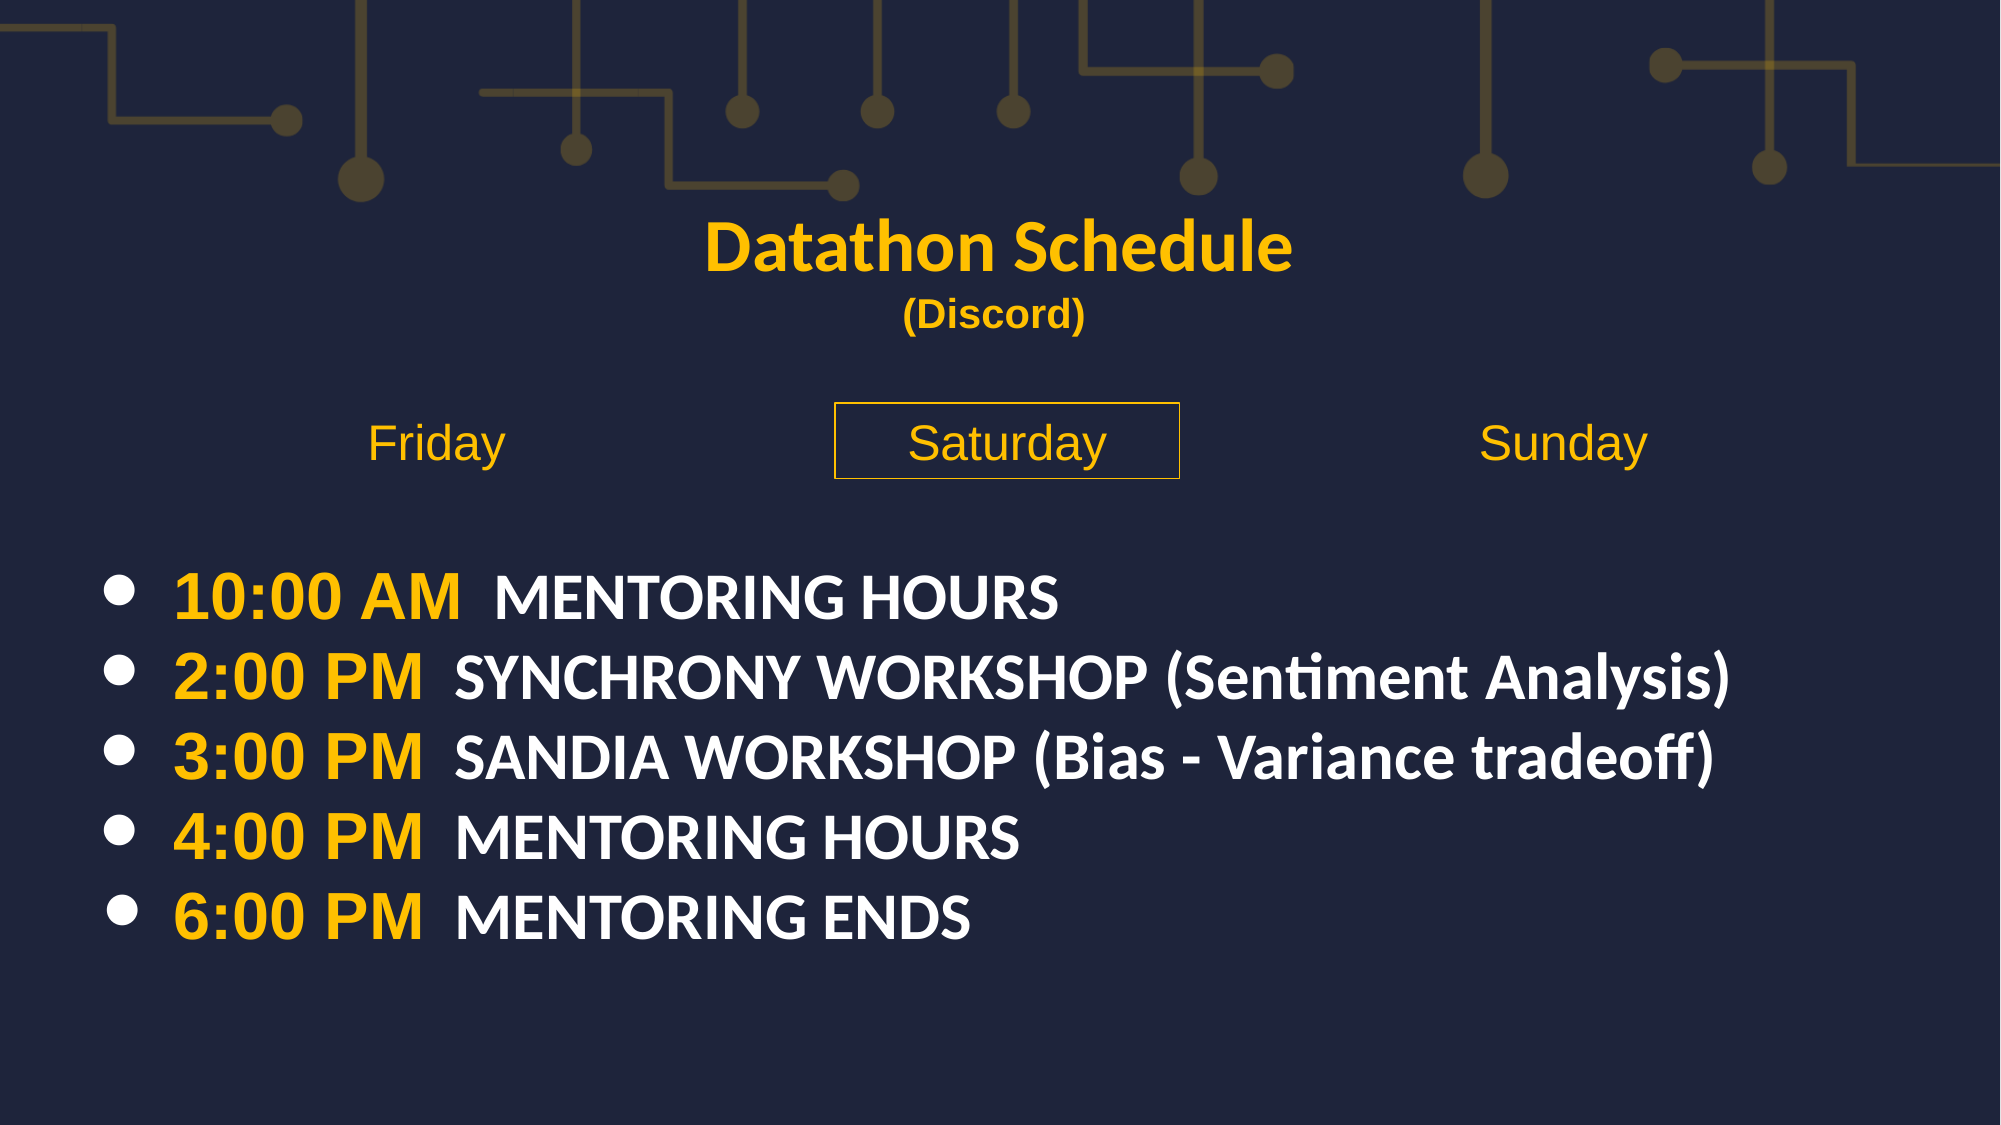

Datathon Schedule
(Discord)
Friday
Saturday
Sunday

10:00 AM  MENTORING HOURS
2:00 PM  SYNCHRONY WORKSHOP (Sentiment Analysis)
3:00 PM  SANDIA WORKSHOP (Bias - Variance tradeoff)
4:00 PM  MENTORING HOURS
6:00 PM  MENTORING ENDS